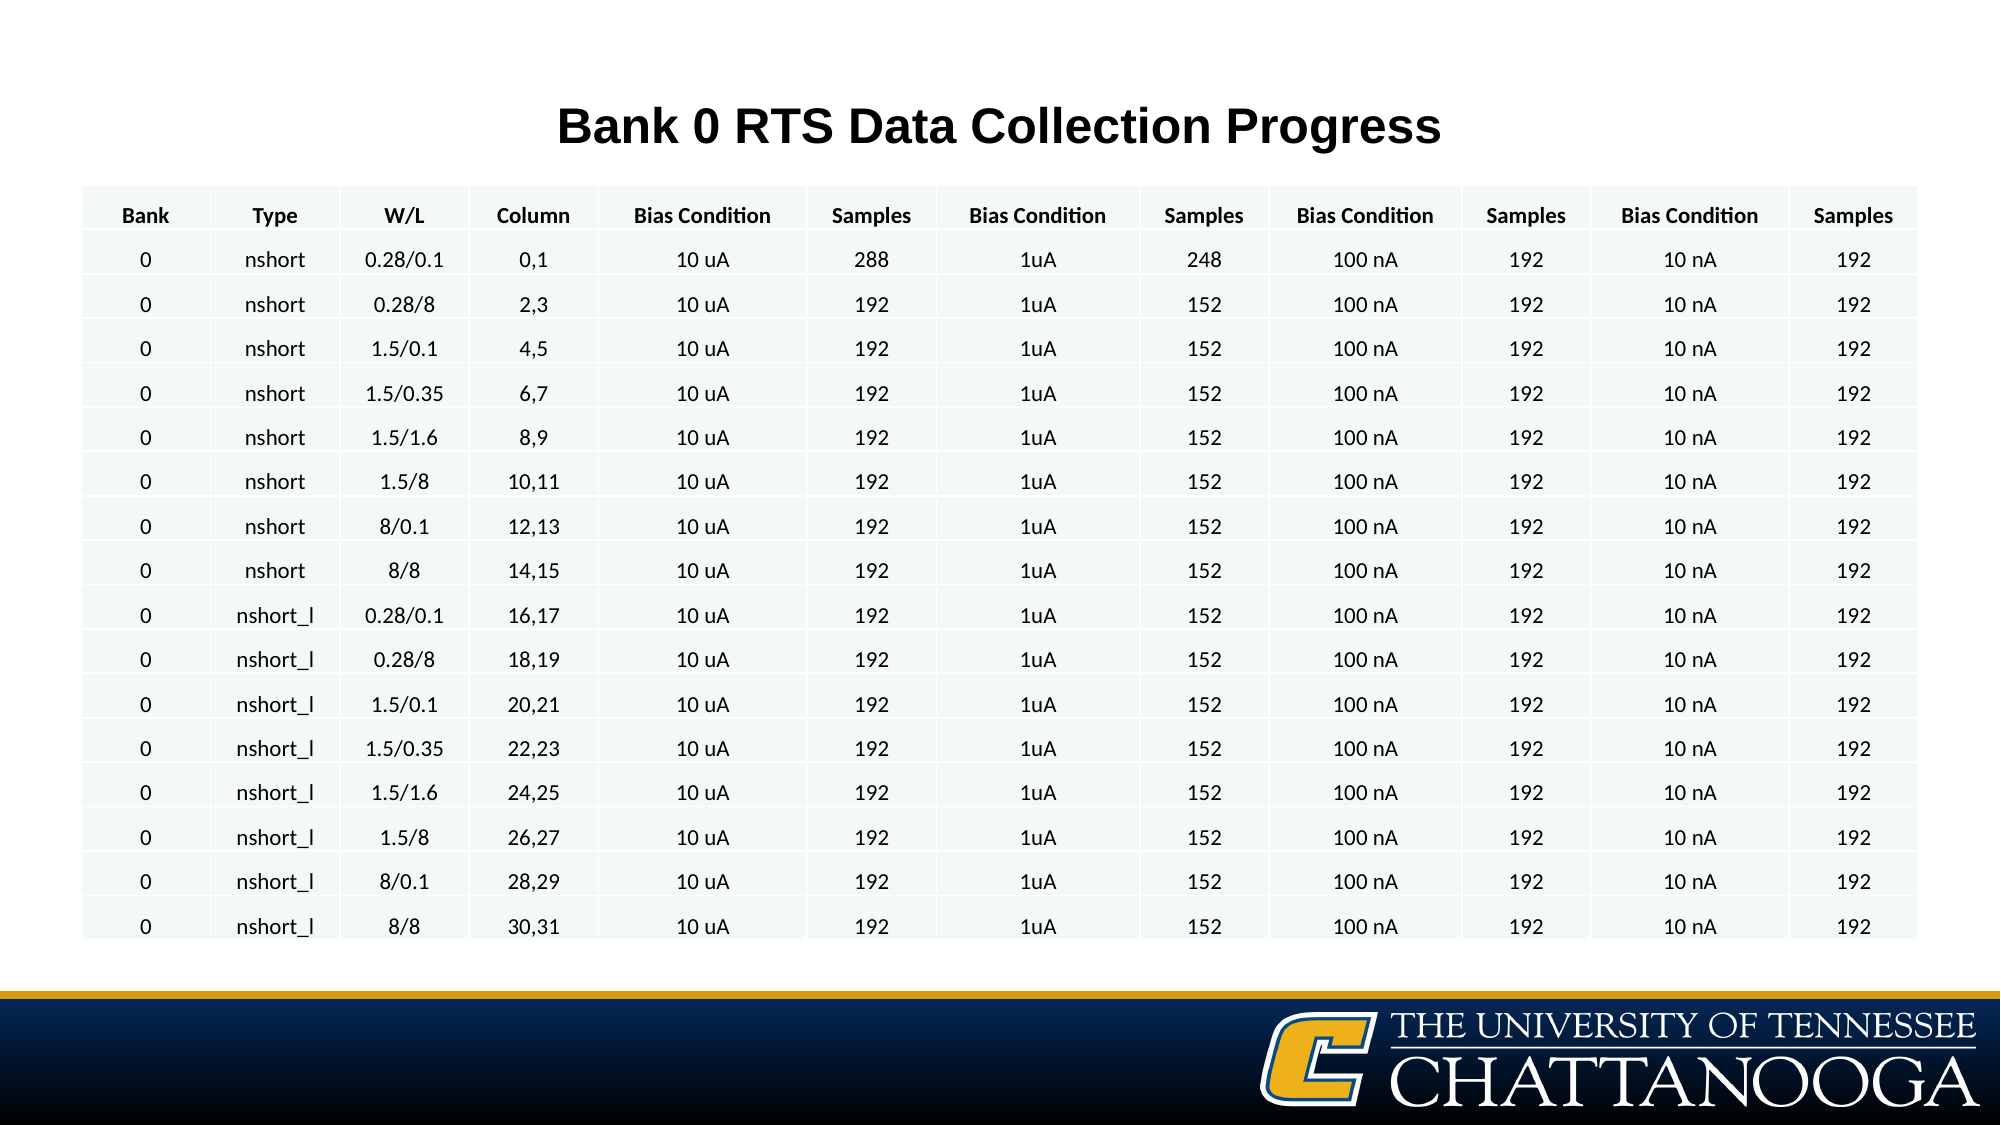

# Bank 0 RTS Data Collection Progress
| Bank | Type | W/L | Column | Bias Condition | Samples | Bias Condition | Samples | Bias Condition | Samples | Bias Condition | Samples |
| --- | --- | --- | --- | --- | --- | --- | --- | --- | --- | --- | --- |
| 0 | nshort | 0.28/0.1 | 0,1 | 10 uA | 288 | 1uA | 248 | 100 nA | 192 | 10 nA | 192 |
| 0 | nshort | 0.28/8 | 2,3 | 10 uA | 192 | 1uA | 152 | 100 nA | 192 | 10 nA | 192 |
| 0 | nshort | 1.5/0.1 | 4,5 | 10 uA | 192 | 1uA | 152 | 100 nA | 192 | 10 nA | 192 |
| 0 | nshort | 1.5/0.35 | 6,7 | 10 uA | 192 | 1uA | 152 | 100 nA | 192 | 10 nA | 192 |
| 0 | nshort | 1.5/1.6 | 8,9 | 10 uA | 192 | 1uA | 152 | 100 nA | 192 | 10 nA | 192 |
| 0 | nshort | 1.5/8 | 10,11 | 10 uA | 192 | 1uA | 152 | 100 nA | 192 | 10 nA | 192 |
| 0 | nshort | 8/0.1 | 12,13 | 10 uA | 192 | 1uA | 152 | 100 nA | 192 | 10 nA | 192 |
| 0 | nshort | 8/8 | 14,15 | 10 uA | 192 | 1uA | 152 | 100 nA | 192 | 10 nA | 192 |
| 0 | nshort\_l | 0.28/0.1 | 16,17 | 10 uA | 192 | 1uA | 152 | 100 nA | 192 | 10 nA | 192 |
| 0 | nshort\_l | 0.28/8 | 18,19 | 10 uA | 192 | 1uA | 152 | 100 nA | 192 | 10 nA | 192 |
| 0 | nshort\_l | 1.5/0.1 | 20,21 | 10 uA | 192 | 1uA | 152 | 100 nA | 192 | 10 nA | 192 |
| 0 | nshort\_l | 1.5/0.35 | 22,23 | 10 uA | 192 | 1uA | 152 | 100 nA | 192 | 10 nA | 192 |
| 0 | nshort\_l | 1.5/1.6 | 24,25 | 10 uA | 192 | 1uA | 152 | 100 nA | 192 | 10 nA | 192 |
| 0 | nshort\_l | 1.5/8 | 26,27 | 10 uA | 192 | 1uA | 152 | 100 nA | 192 | 10 nA | 192 |
| 0 | nshort\_l | 8/0.1 | 28,29 | 10 uA | 192 | 1uA | 152 | 100 nA | 192 | 10 nA | 192 |
| 0 | nshort\_l | 8/8 | 30,31 | 10 uA | 192 | 1uA | 152 | 100 nA | 192 | 10 nA | 192 |